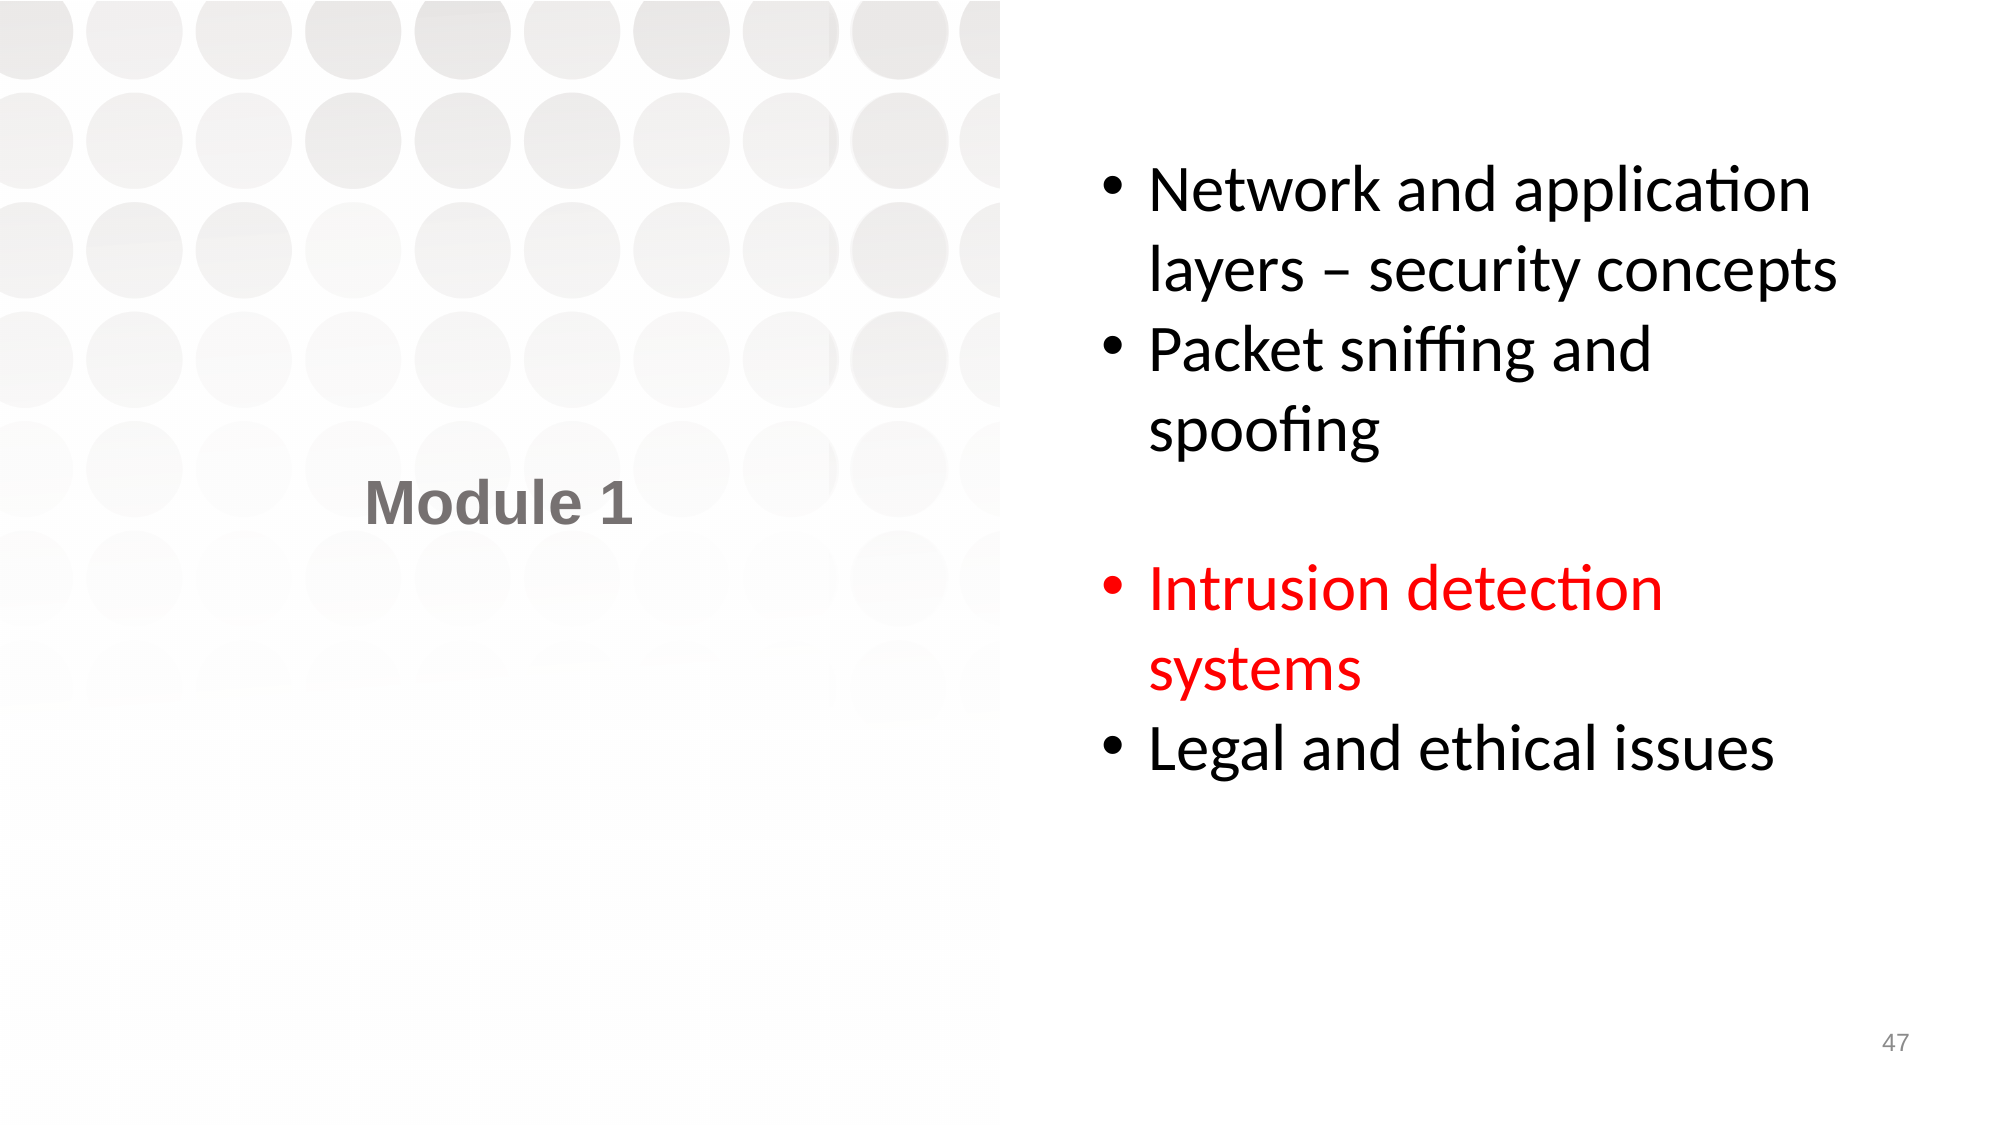

Network and application layers – security concepts
Packet sniffing and spoofing

Intrusion detection systems
Legal and ethical issues
Module 1
47